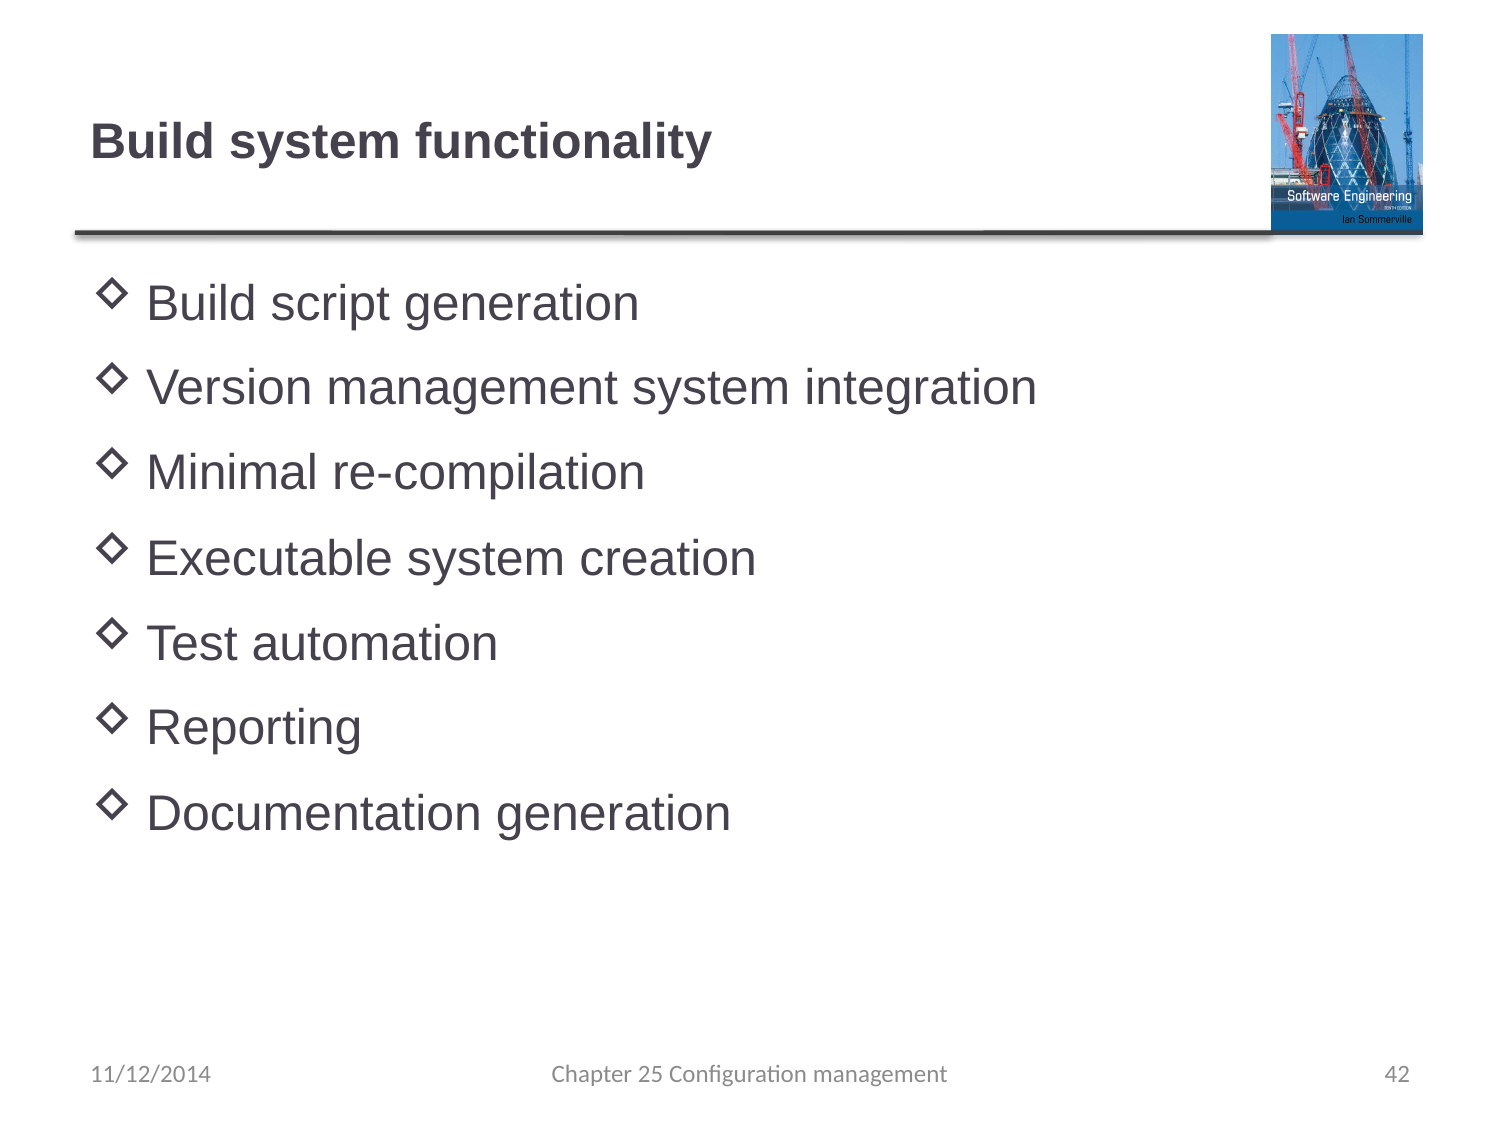

# Build system functionality
Build script generation
Version management system integration
Minimal re-compilation
Executable system creation
Test automation
Reporting
Documentation generation

11/12/2014
Chapter 25 Configuration management
42